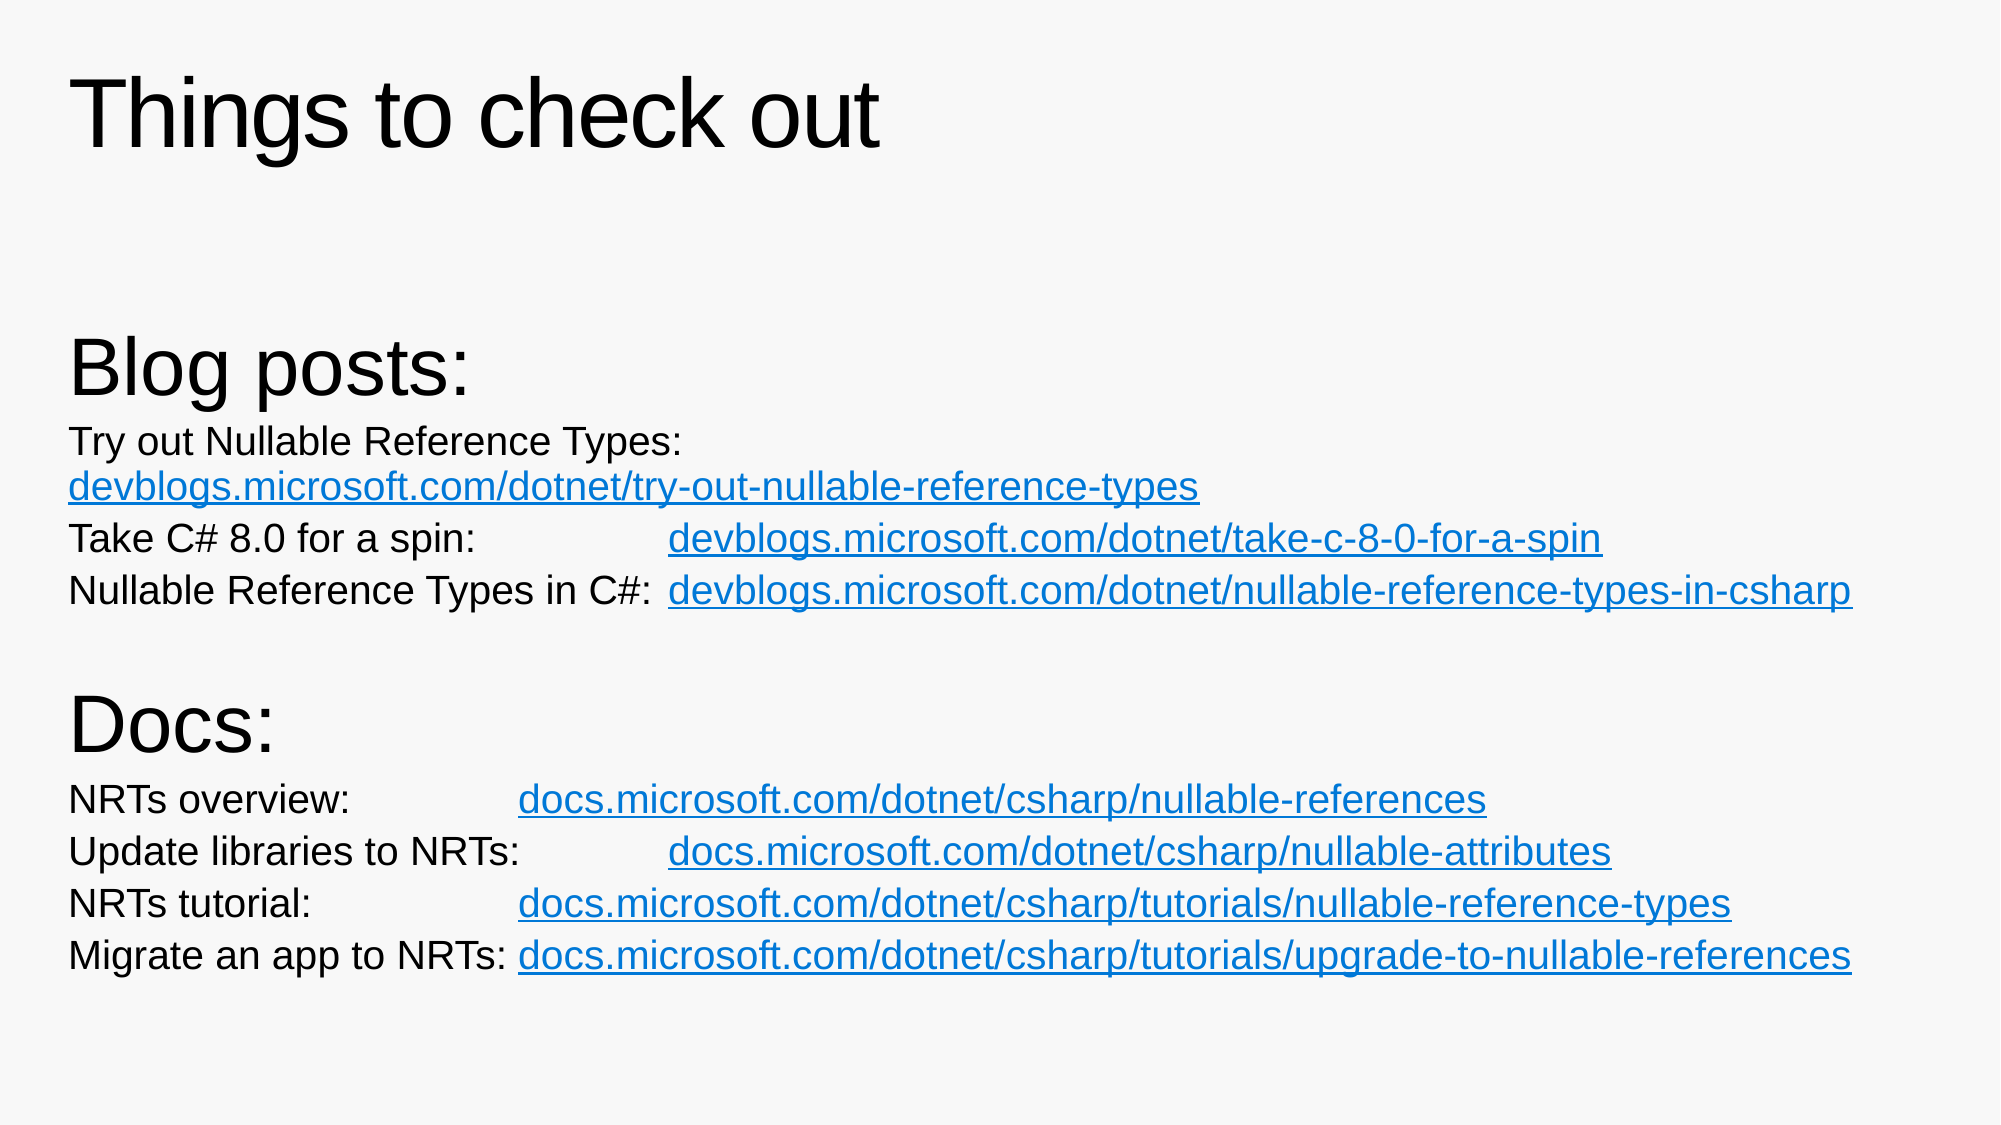

# Things to check out

Blog posts:
Try out Nullable Reference Types:	devblogs.microsoft.com/dotnet/try-out-nullable-reference-types
Take C# 8.0 for a spin: 		devblogs.microsoft.com/dotnet/take-c-8-0-for-a-spin
Nullable Reference Types in C#: 	devblogs.microsoft.com/dotnet/nullable-reference-types-in-csharp

Docs:
NRTs overview:		docs.microsoft.com/dotnet/csharp/nullable-references
Update libraries to NRTs:	docs.microsoft.com/dotnet/csharp/nullable-attributes
NRTs tutorial:		docs.microsoft.com/dotnet/csharp/tutorials/nullable-reference-types
Migrate an app to NRTs:	docs.microsoft.com/dotnet/csharp/tutorials/upgrade-to-nullable-references